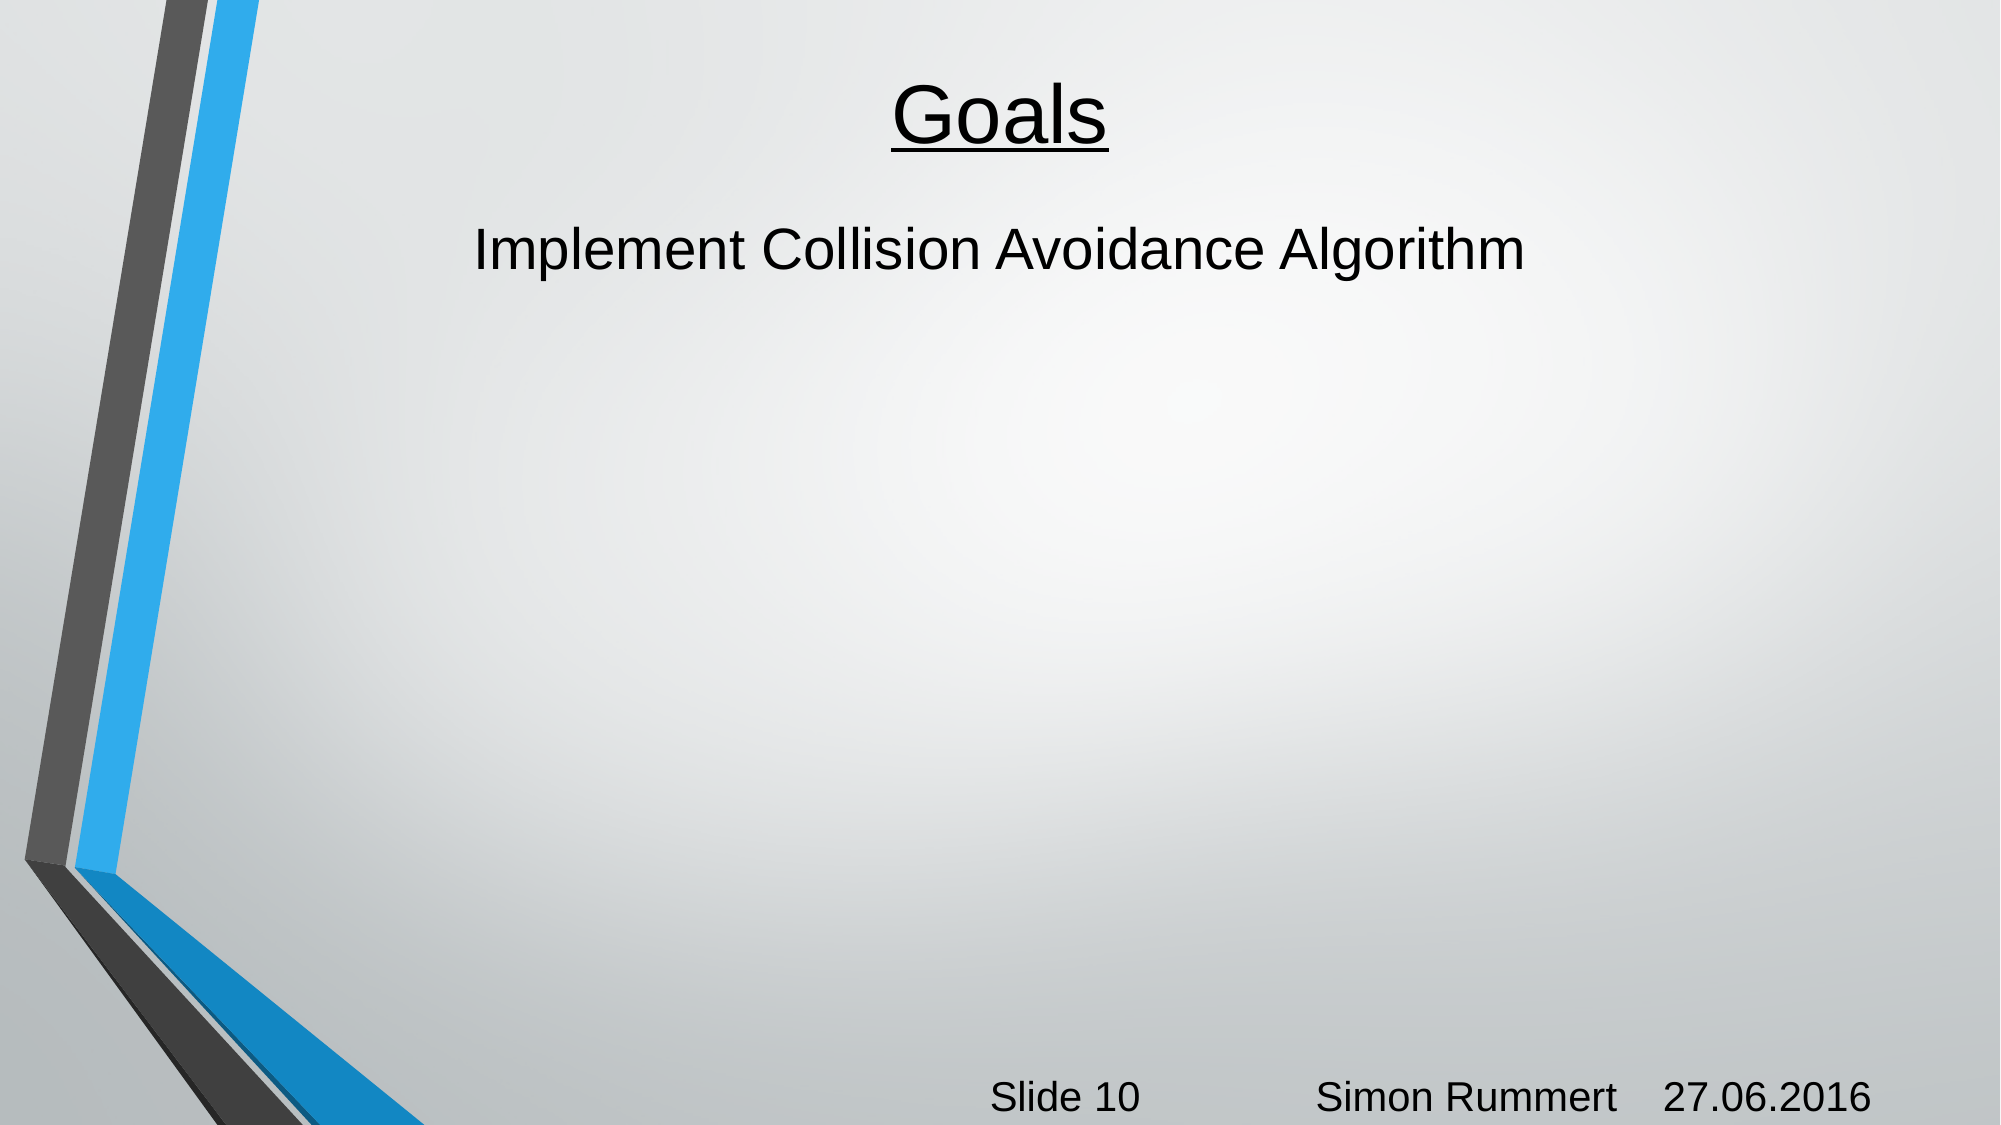

Goals
Implement Collision Avoidance Algorithm
Slide 10
Simon Rummert
27.06.2016